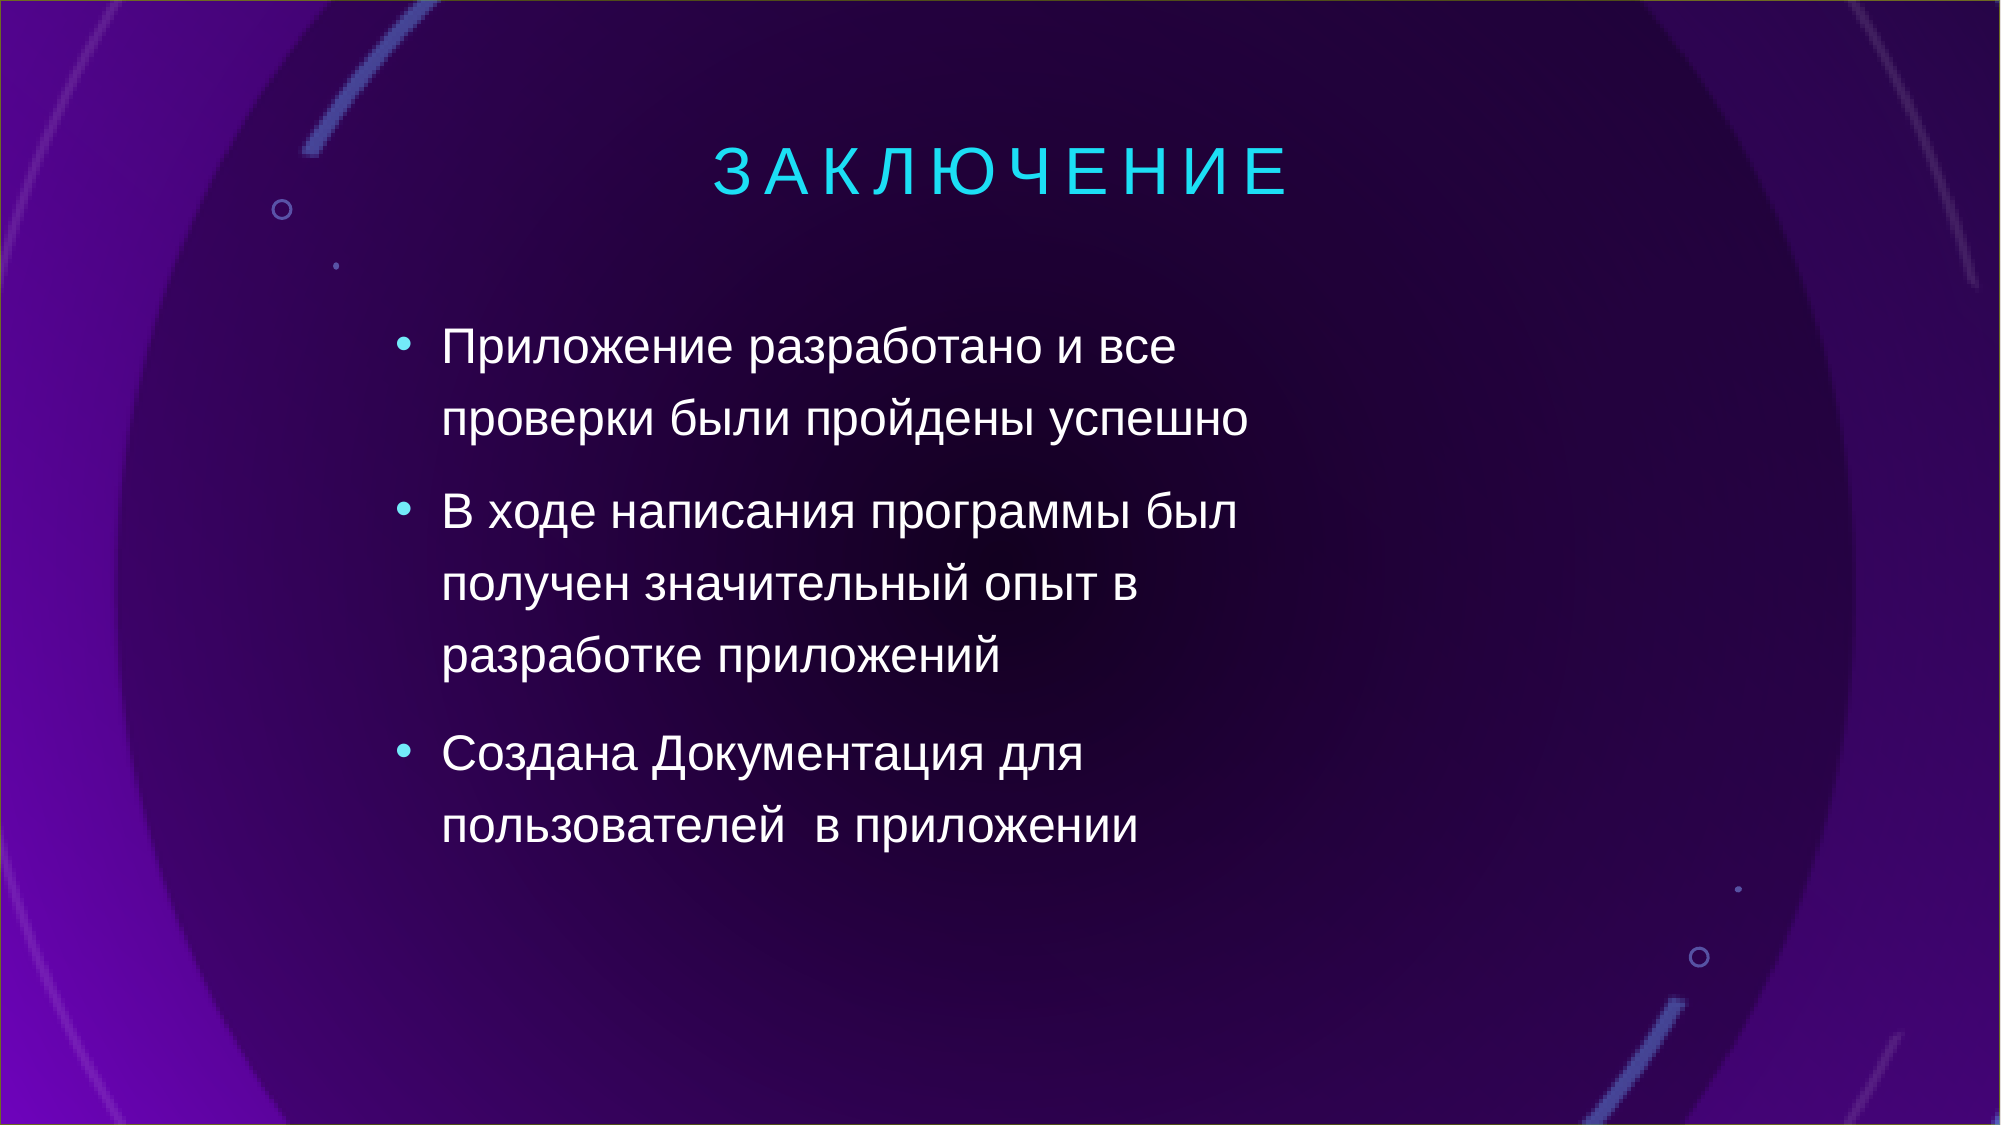

# Заключение
Приложение разработано и все проверки были пройдены успешно
В ходе написания программы был получен значительный опыт в разработке приложений
Создана Документация для пользователей  в приложении